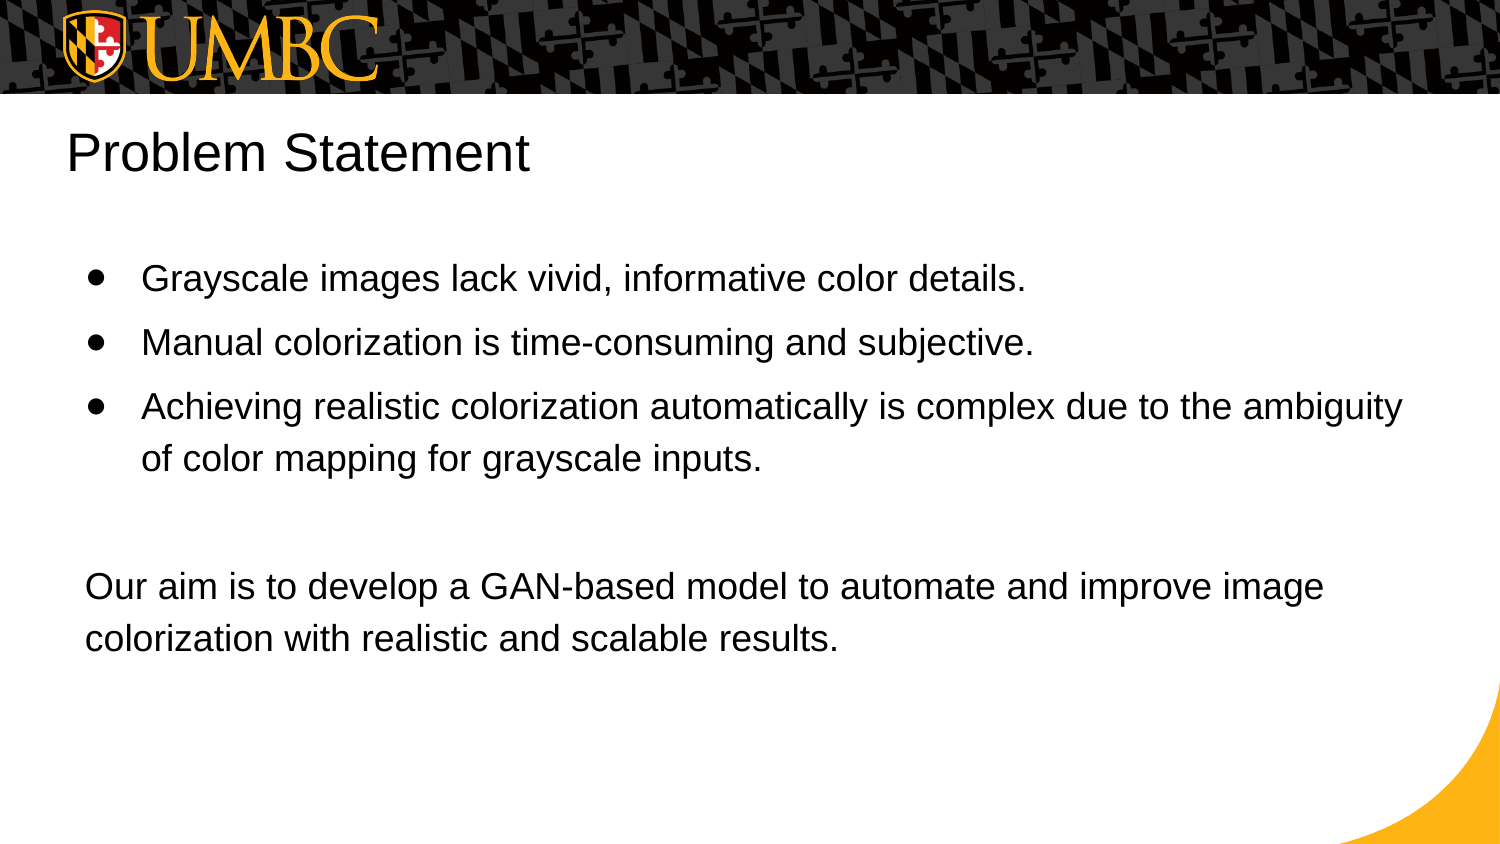

# Problem Statement
Grayscale images lack vivid, informative color details.
Manual colorization is time-consuming and subjective.
Achieving realistic colorization automatically is complex due to the ambiguity of color mapping for grayscale inputs.

Our aim is to develop a GAN-based model to automate and improve image colorization with realistic and scalable results.